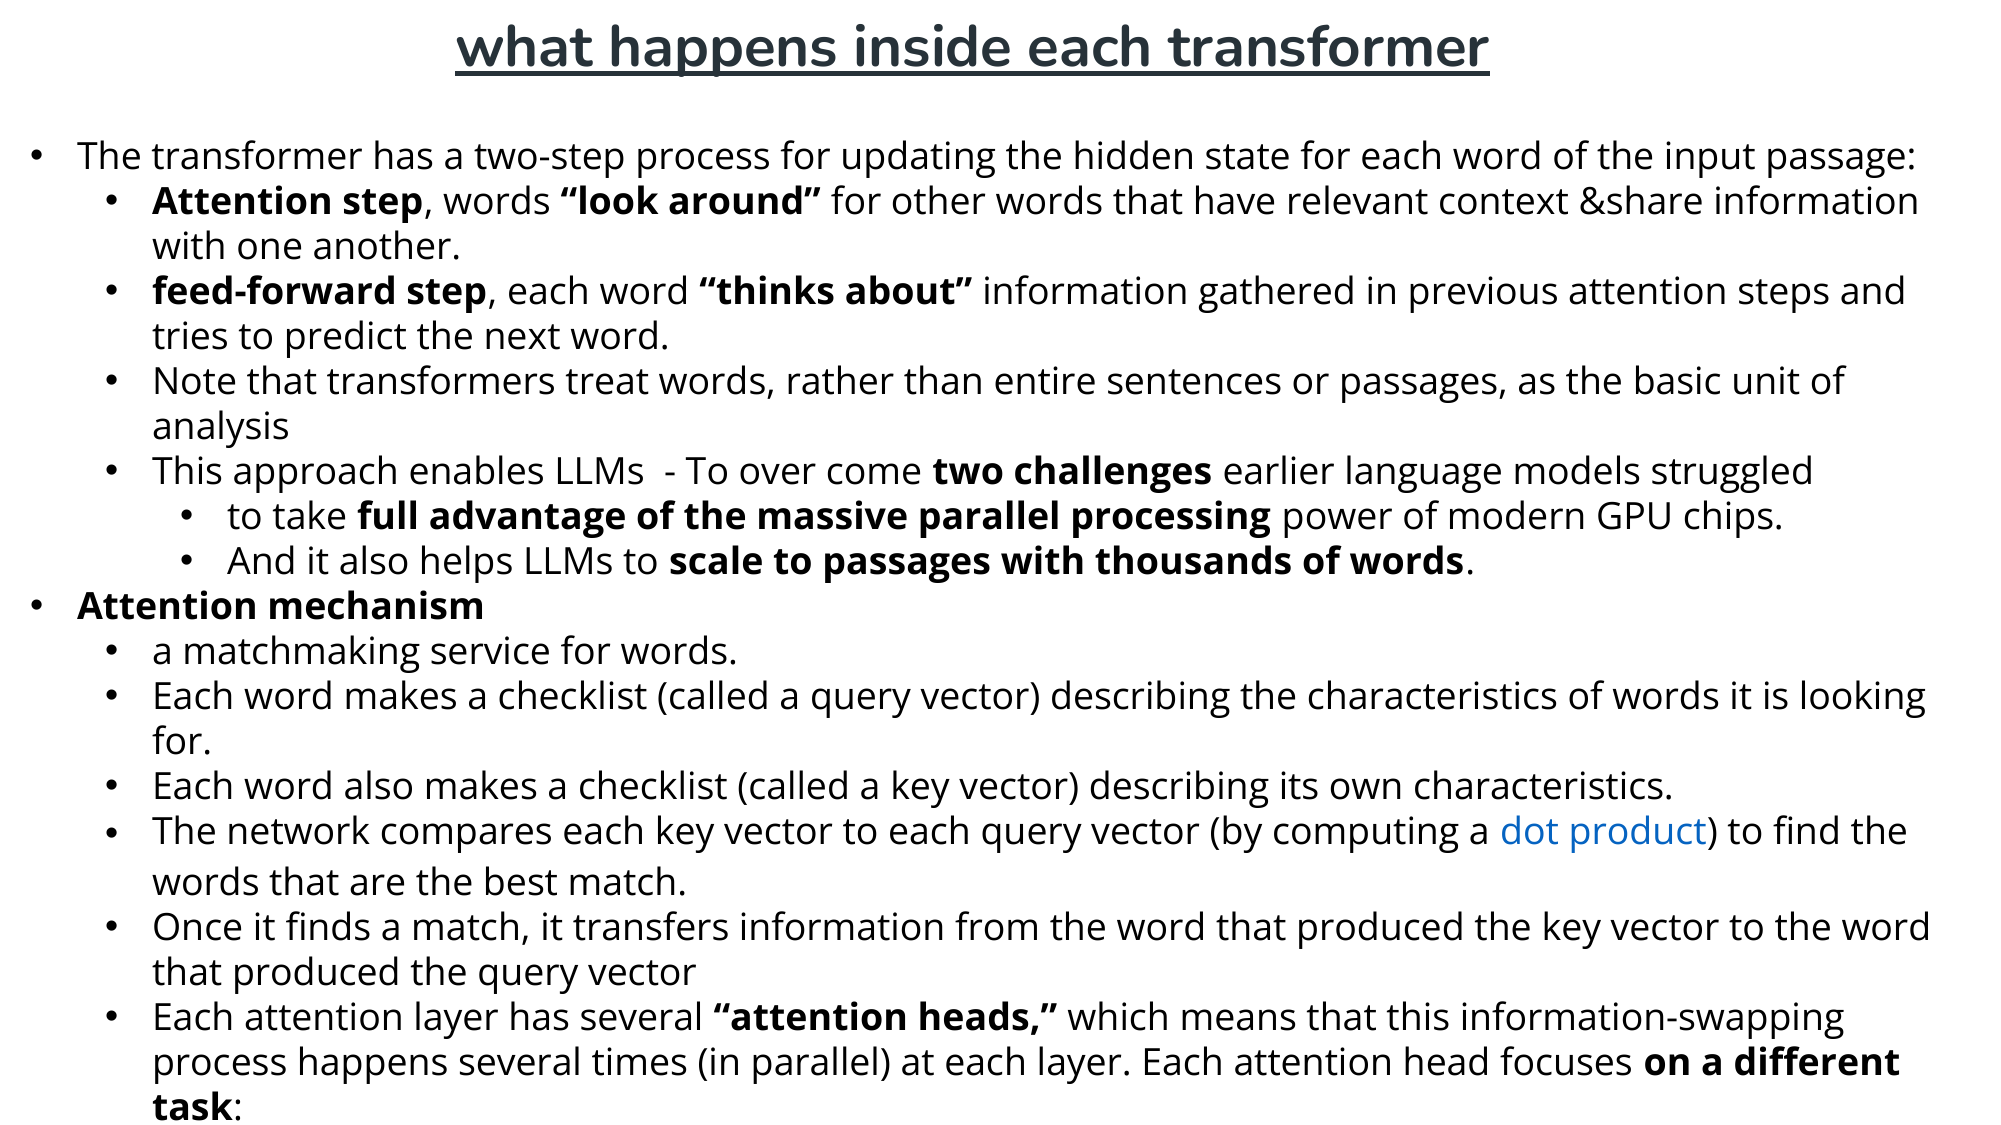

# what happens inside each transformer
The transformer has a two-step process for updating the hidden state for each word of the input passage:
Attention step, words “look around” for other words that have relevant context &share information with one another.
feed-forward step, each word “thinks about” information gathered in previous attention steps and tries to predict the next word.
Note that transformers treat words, rather than entire sentences or passages, as the basic unit of analysis
This approach enables LLMs  - To over come two challenges earlier language models struggled
to take full advantage of the massive parallel processing power of modern GPU chips.
And it also helps LLMs to scale to passages with thousands of words.
Attention mechanism
a matchmaking service for words.
Each word makes a checklist (called a query vector) describing the characteristics of words it is looking for.
Each word also makes a checklist (called a key vector) describing its own characteristics.
The network compares each key vector to each query vector (by computing a dot product) to find the words that are the best match.
Once it finds a match, it transfers information from the word that produced the key vector to the word that produced the query vector
Each attention layer has several “attention heads,” which means that this information-swapping process happens several times (in parallel) at each layer. Each attention head focuses on a different task:
One attention head might match pronouns with nouns.
Another attention head might work on resolving the meaning of homonyms like "bank."
A third attention head might link together two-word phrases like “Joe Biden.”